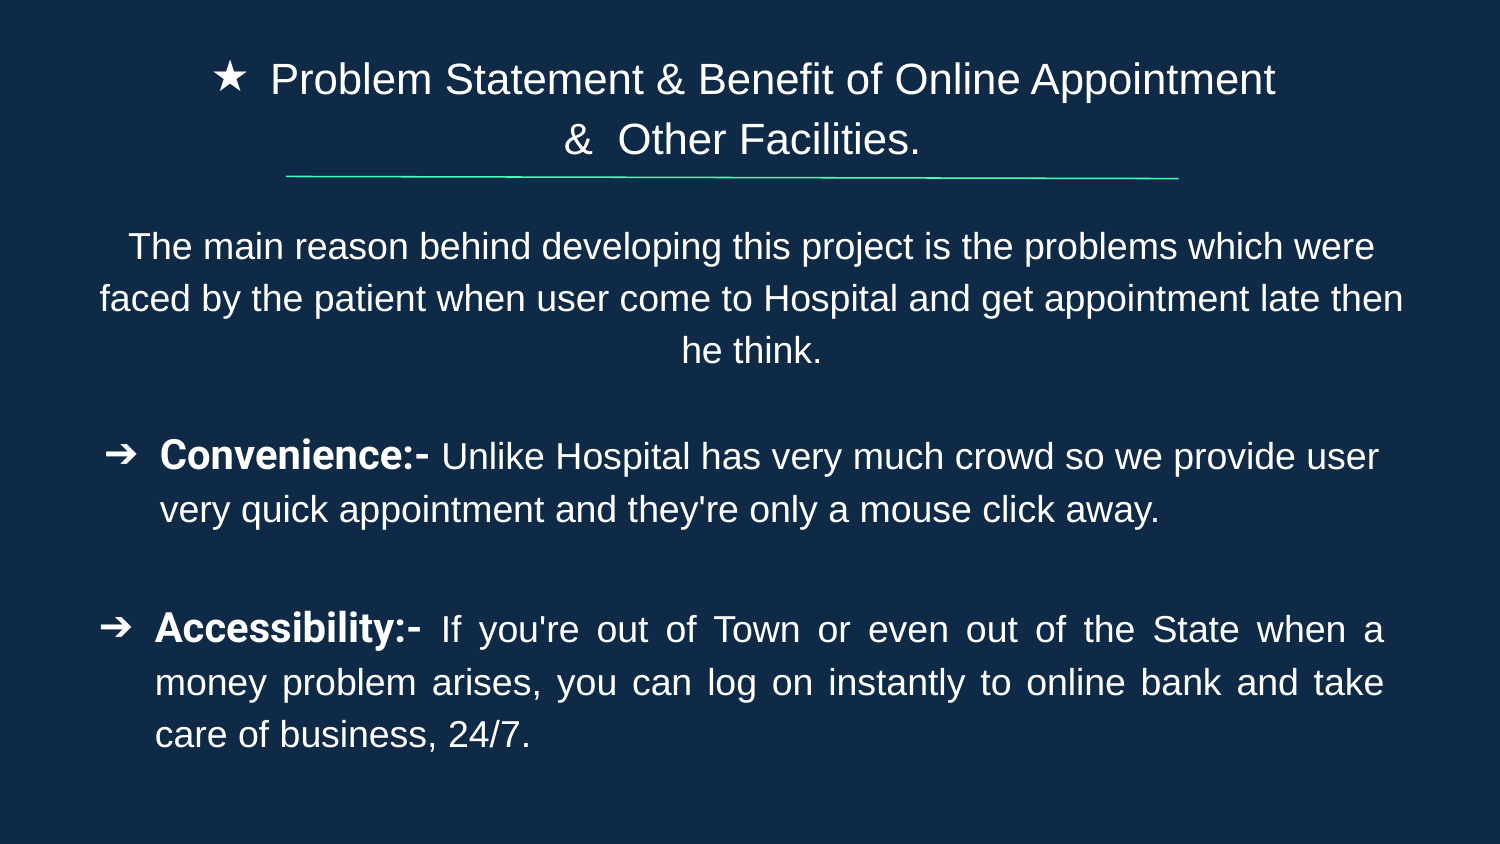

Problem Statement & Benefit of Online Appointment
                        &  Other Facilities.

The main reason behind developing this project is the problems which were faced by the patient when user come to Hospital and get appointment late then he think.
Convenience:- Unlike Hospital has very much crowd so we provide user very quick appointment and they're only a mouse click away.

Accessibility:- If you're out of Town or even out of the State when a money problem arises, you can log on instantly to online bank and take care of business, 24/7.